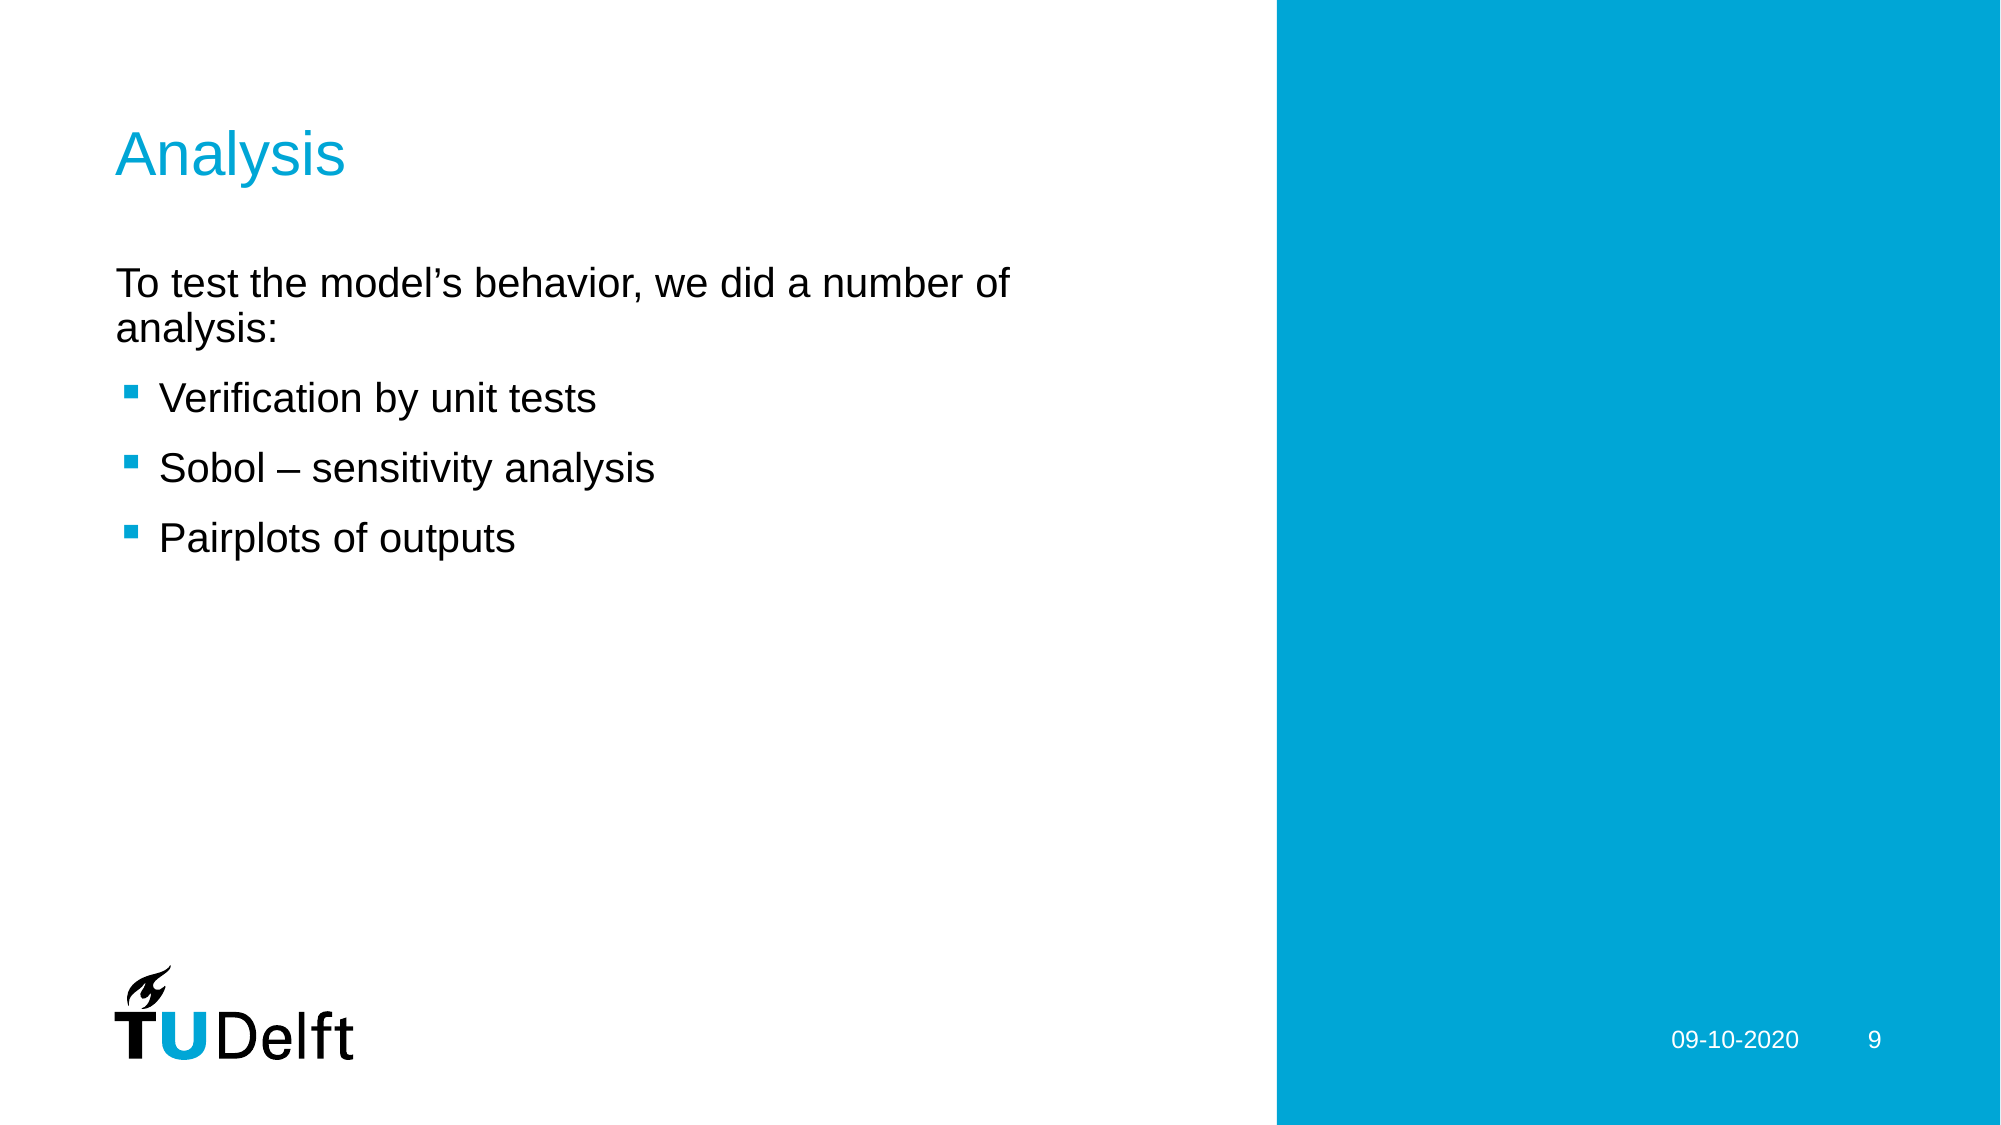

# Analysis
To test the model’s behavior, we did a number of analysis:
Verification by unit tests
Sobol – sensitivity analysis
Pairplots of outputs

09-10-2020
9